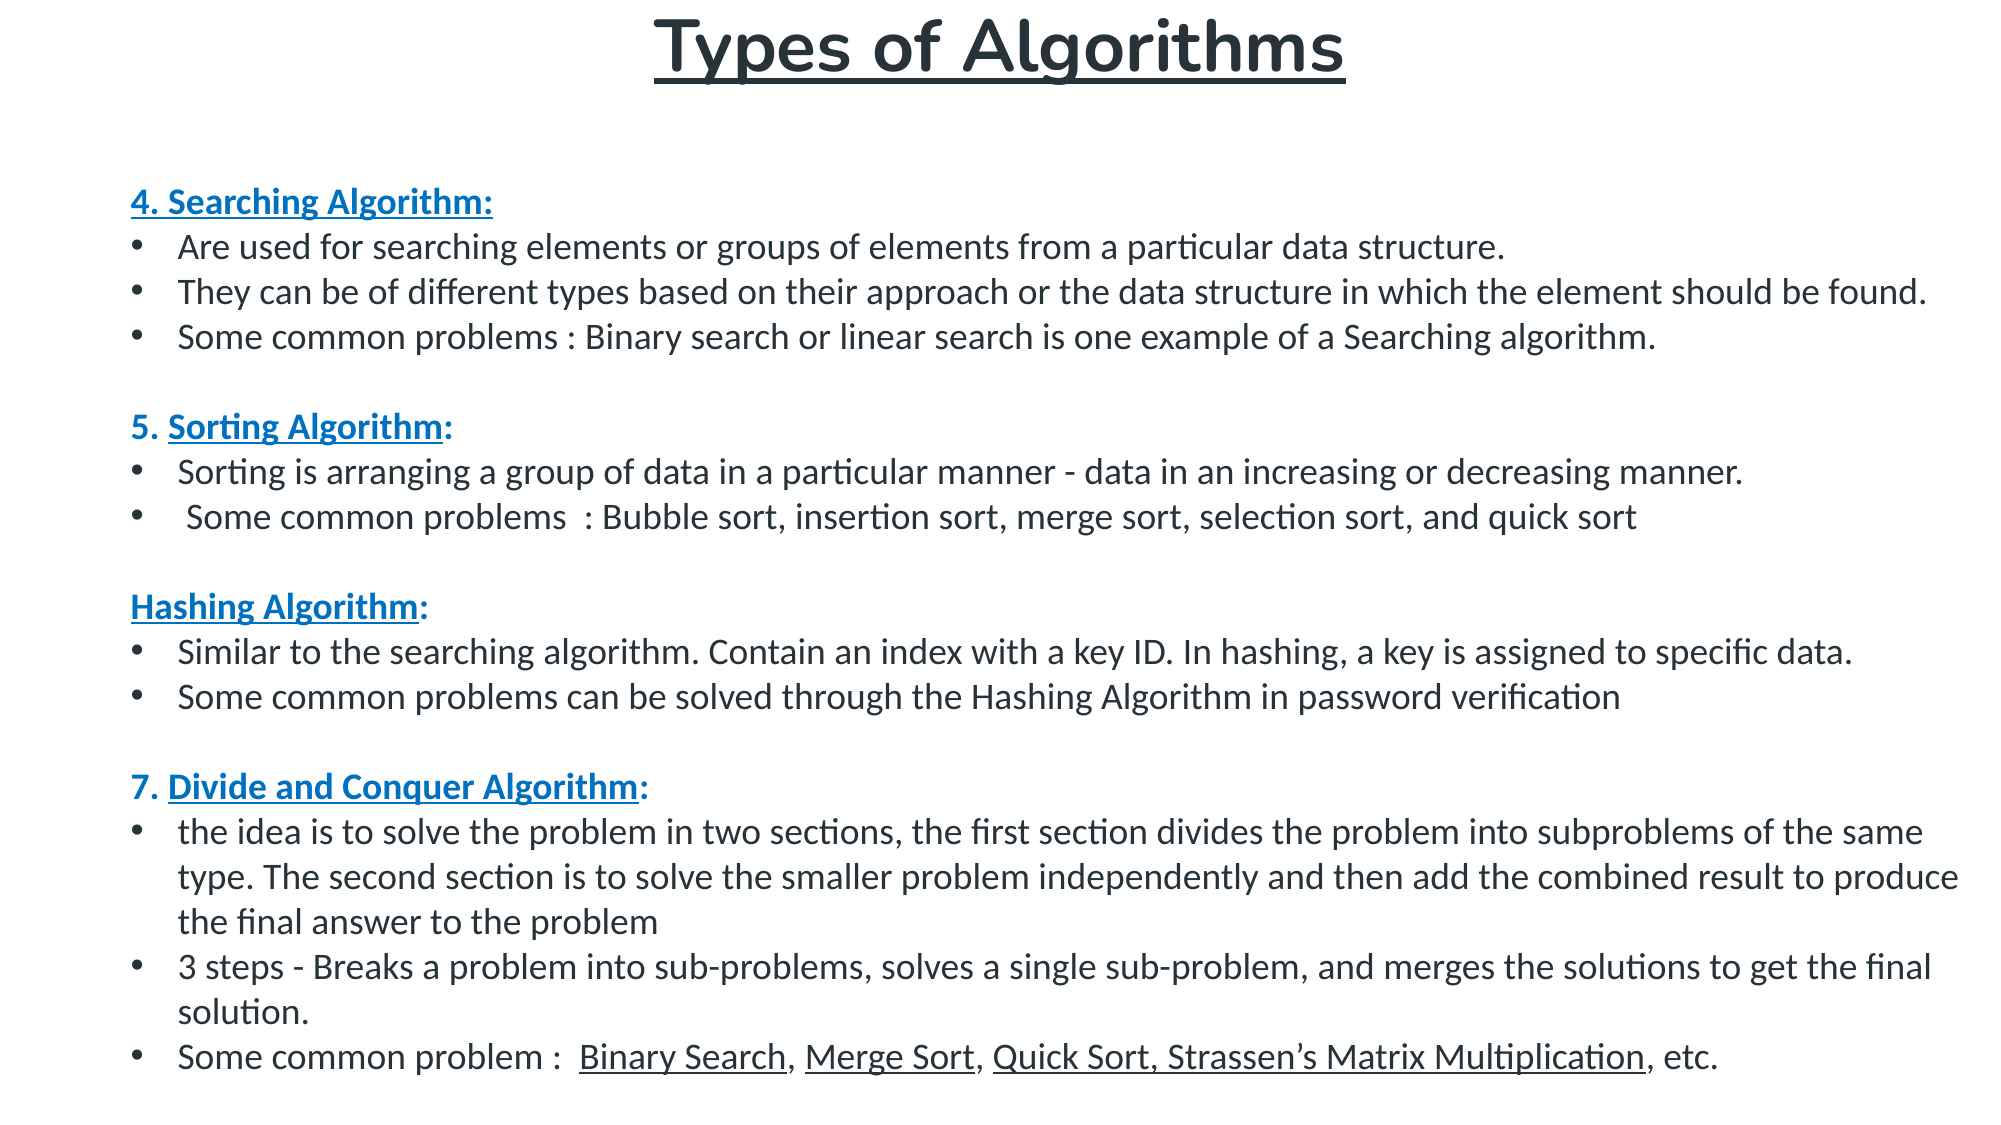

# Types of Algorithms

4. Searching Algorithm:
Are used for searching elements or groups of elements from a particular data structure.
They can be of different types based on their approach or the data structure in which the element should be found.
Some common problems : Binary search or linear search is one example of a Searching algorithm.

5. Sorting Algorithm:
Sorting is arranging a group of data in a particular manner - data in an increasing or decreasing manner.
 Some common problems  : Bubble sort, insertion sort, merge sort, selection sort, and quick sort

Hashing Algorithm:
Similar to the searching algorithm. Contain an index with a key ID. In hashing, a key is assigned to specific data.
Some common problems can be solved through the Hashing Algorithm in password verification

7. Divide and Conquer Algorithm:
the idea is to solve the problem in two sections, the first section divides the problem into subproblems of the same type. The second section is to solve the smaller problem independently and then add the combined result to produce the final answer to the problem
3 steps - Breaks a problem into sub-problems, solves a single sub-problem, and merges the solutions to get the final solution.
Some common problem :  Binary Search, Merge Sort, Quick Sort, Strassen’s Matrix Multiplication, etc.